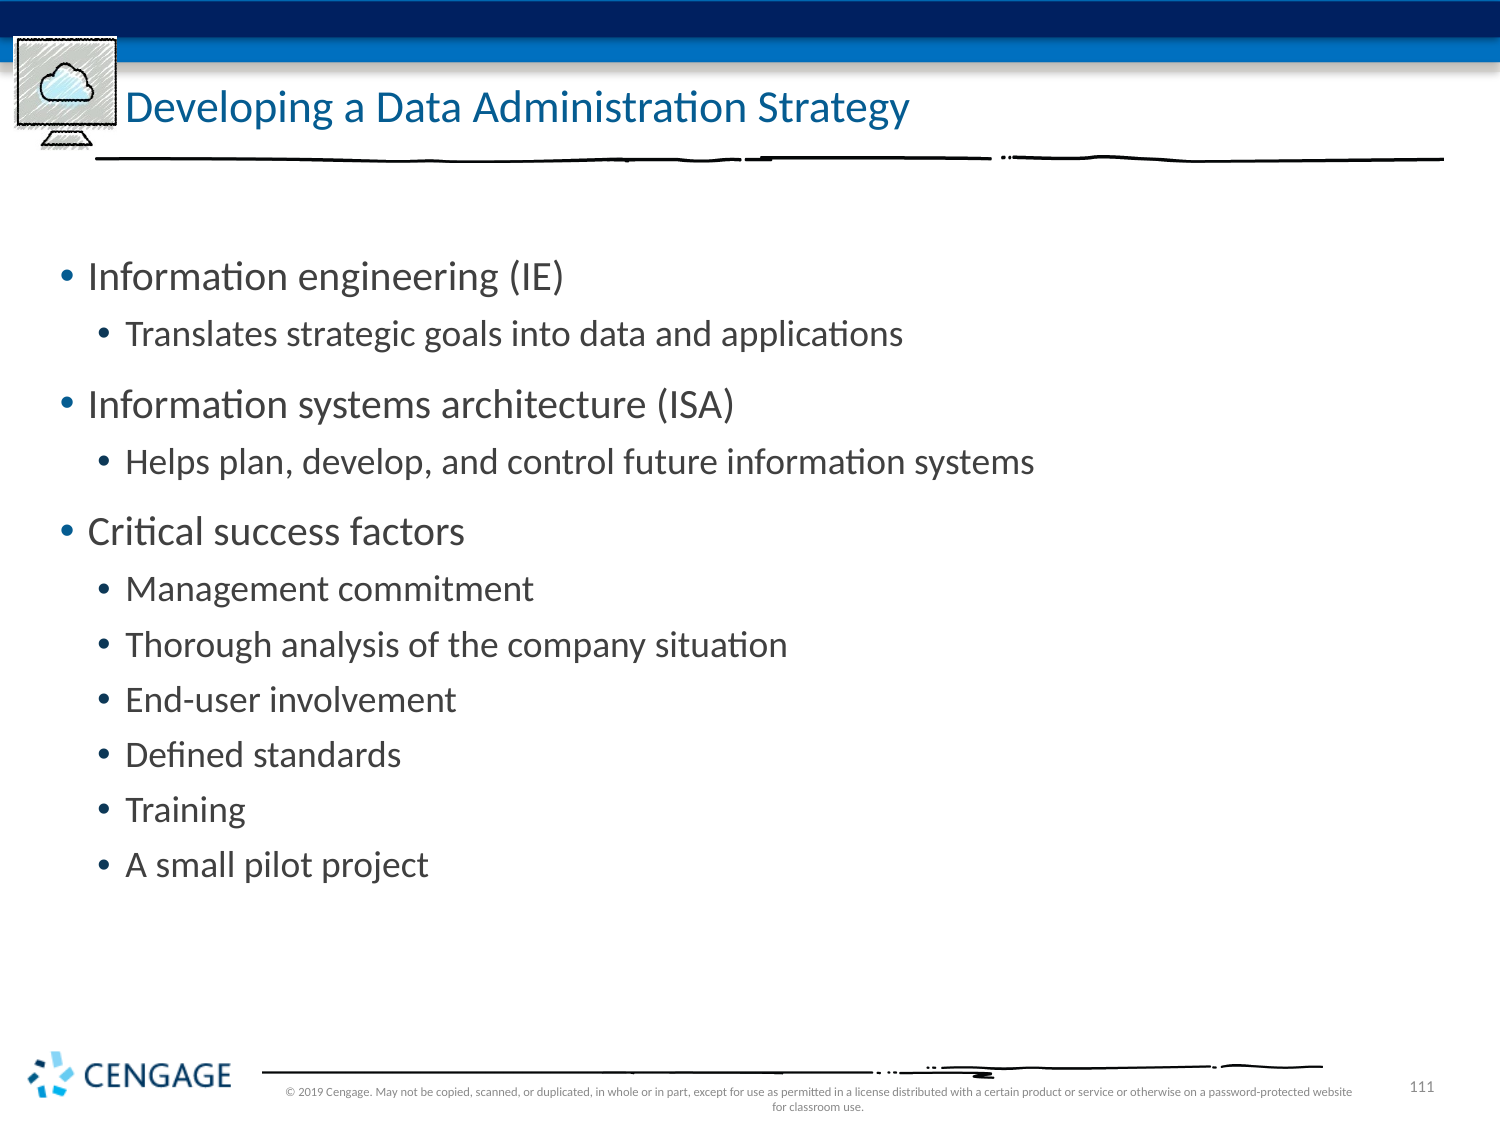

# Developing a Data Administration Strategy
Information engineering (IE)
Translates strategic goals into data and applications
Information systems architecture (ISA)
Helps plan, develop, and control future information systems
Critical success factors
Management commitment
Thorough analysis of the company situation
End-user involvement
Defined standards
Training
A small pilot project
© 2019 Cengage. May not be copied, scanned, or duplicated, in whole or in part, except for use as permitted in a license distributed with a certain product or service or otherwise on a password-protected website for classroom use.